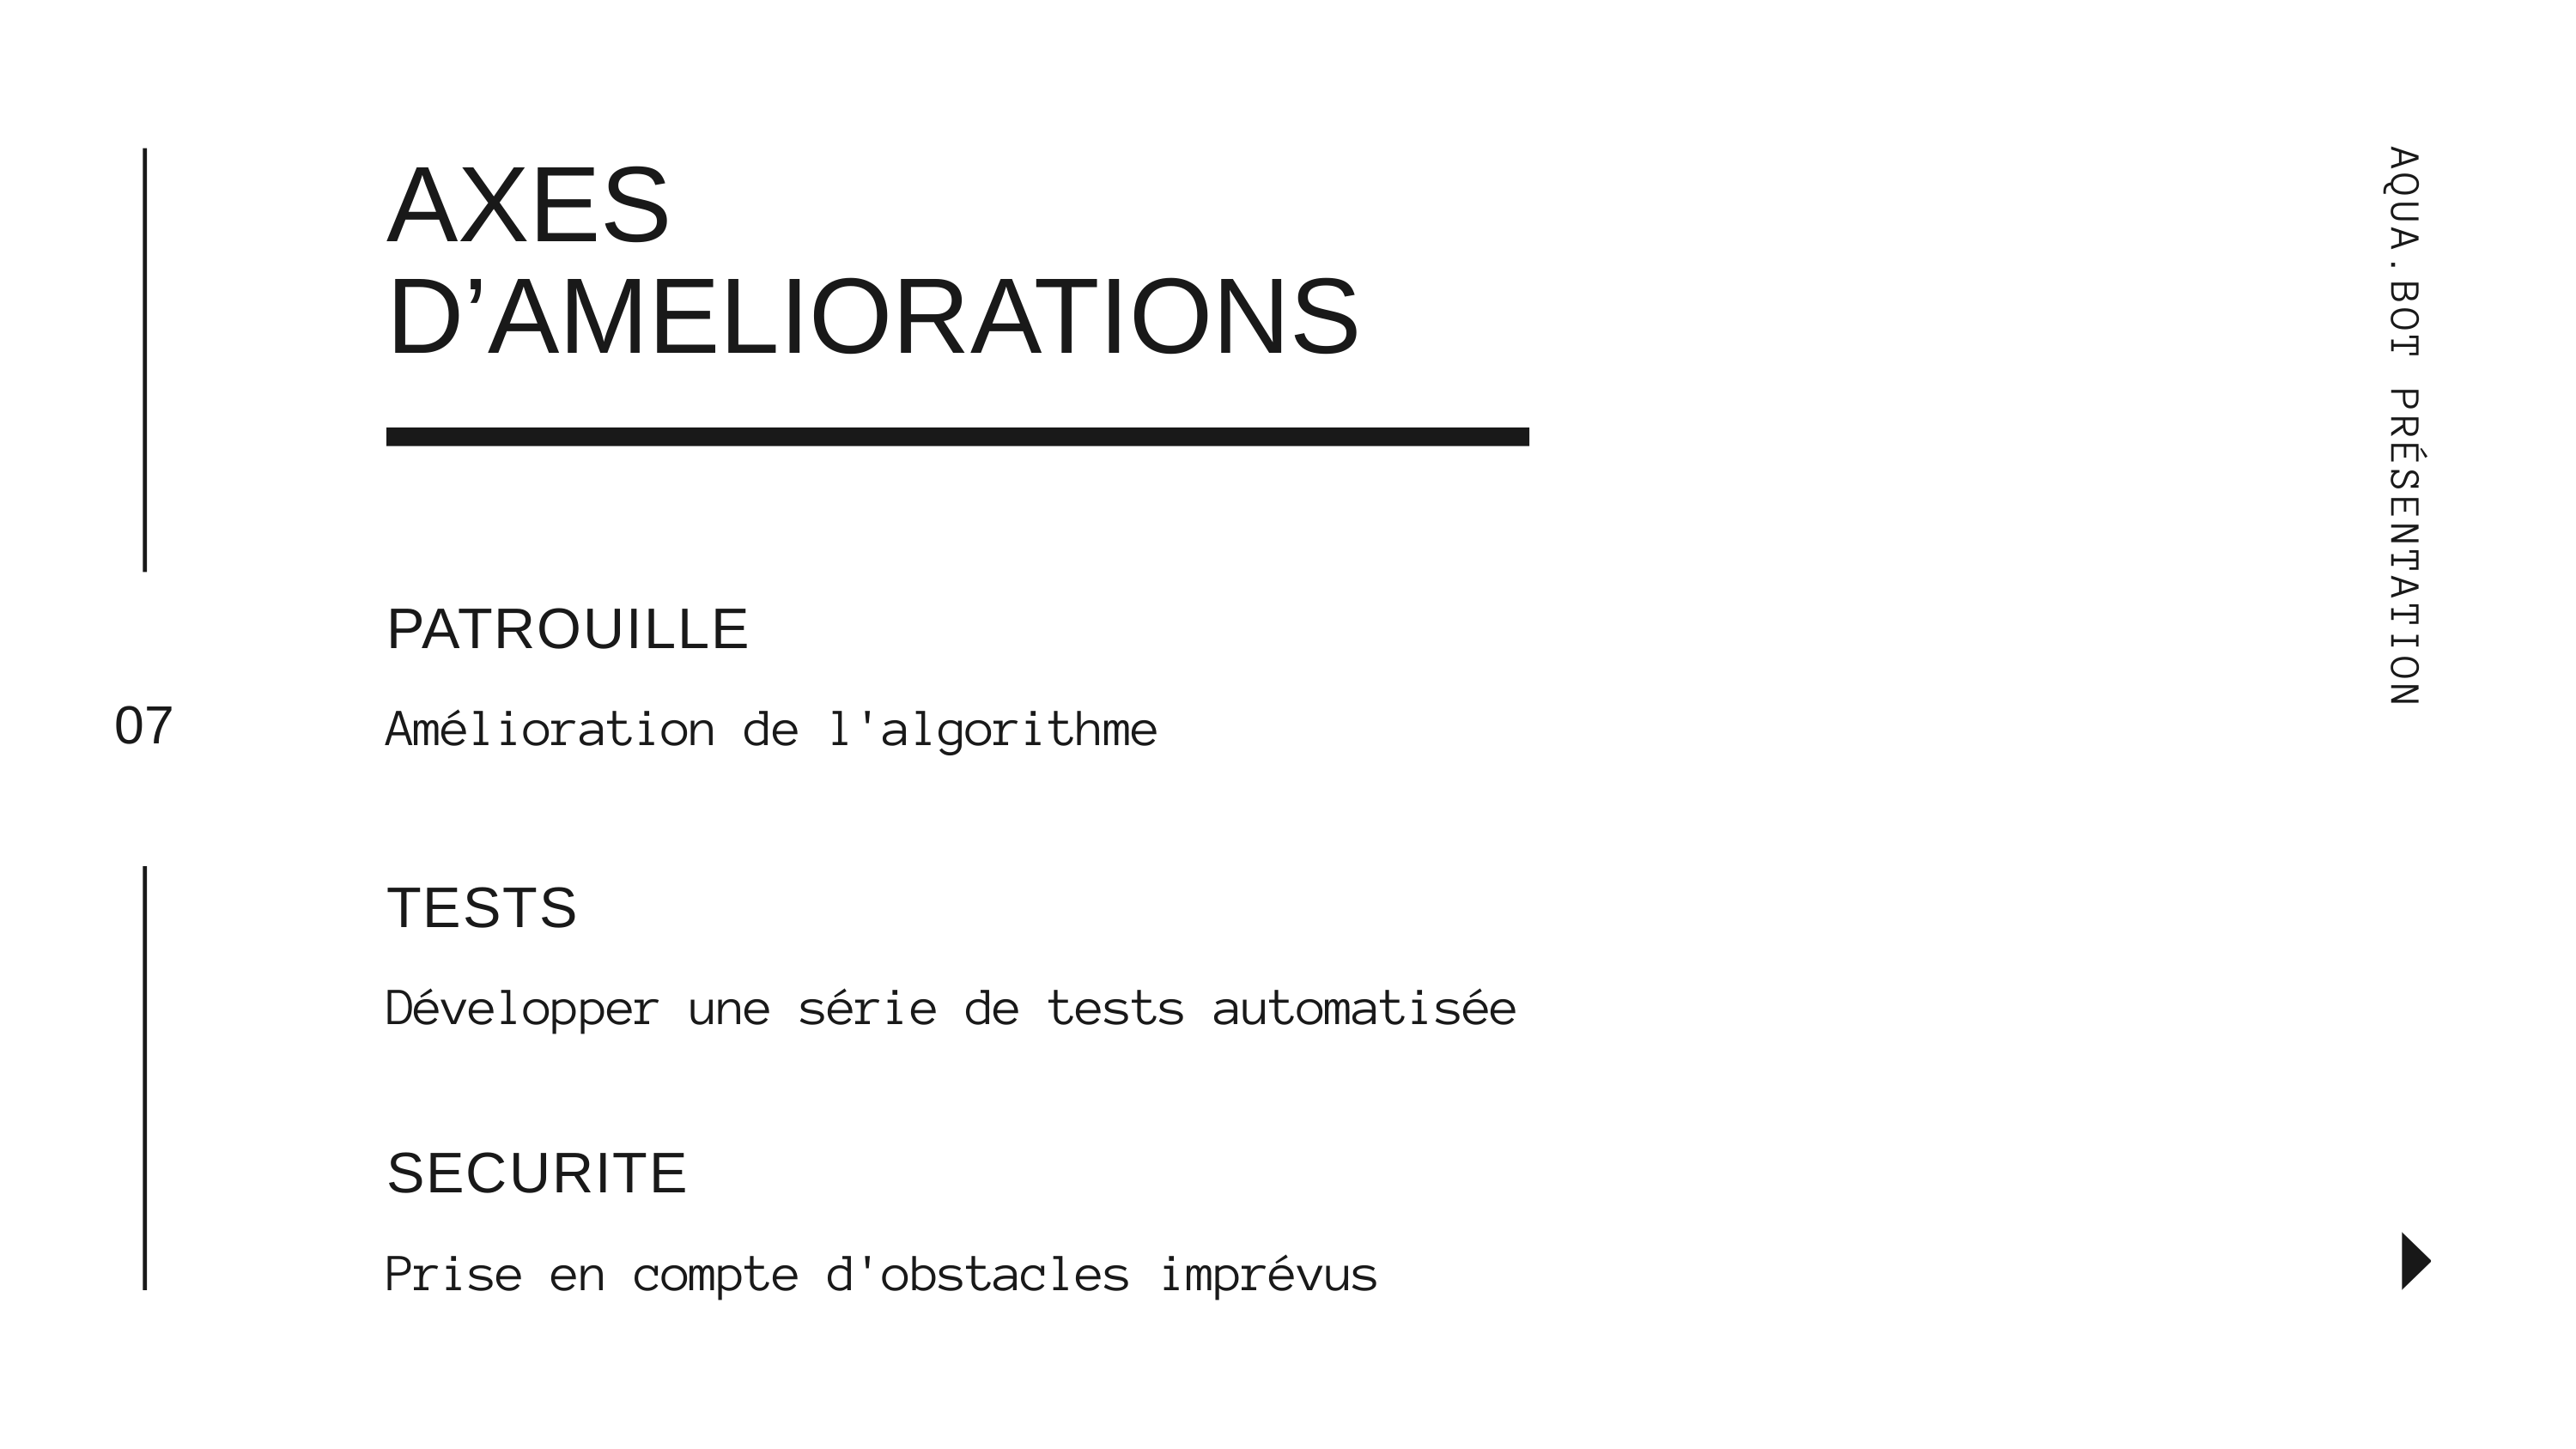

AXES D’AMELIORATIONS

PATROUILLE
Amélioration de l'algorithme
TESTS
Développer une série de tests automatisée
SECURITE
Prise en compte d'obstacles imprévus
AQUA.BOT PRÉSENTATION
07